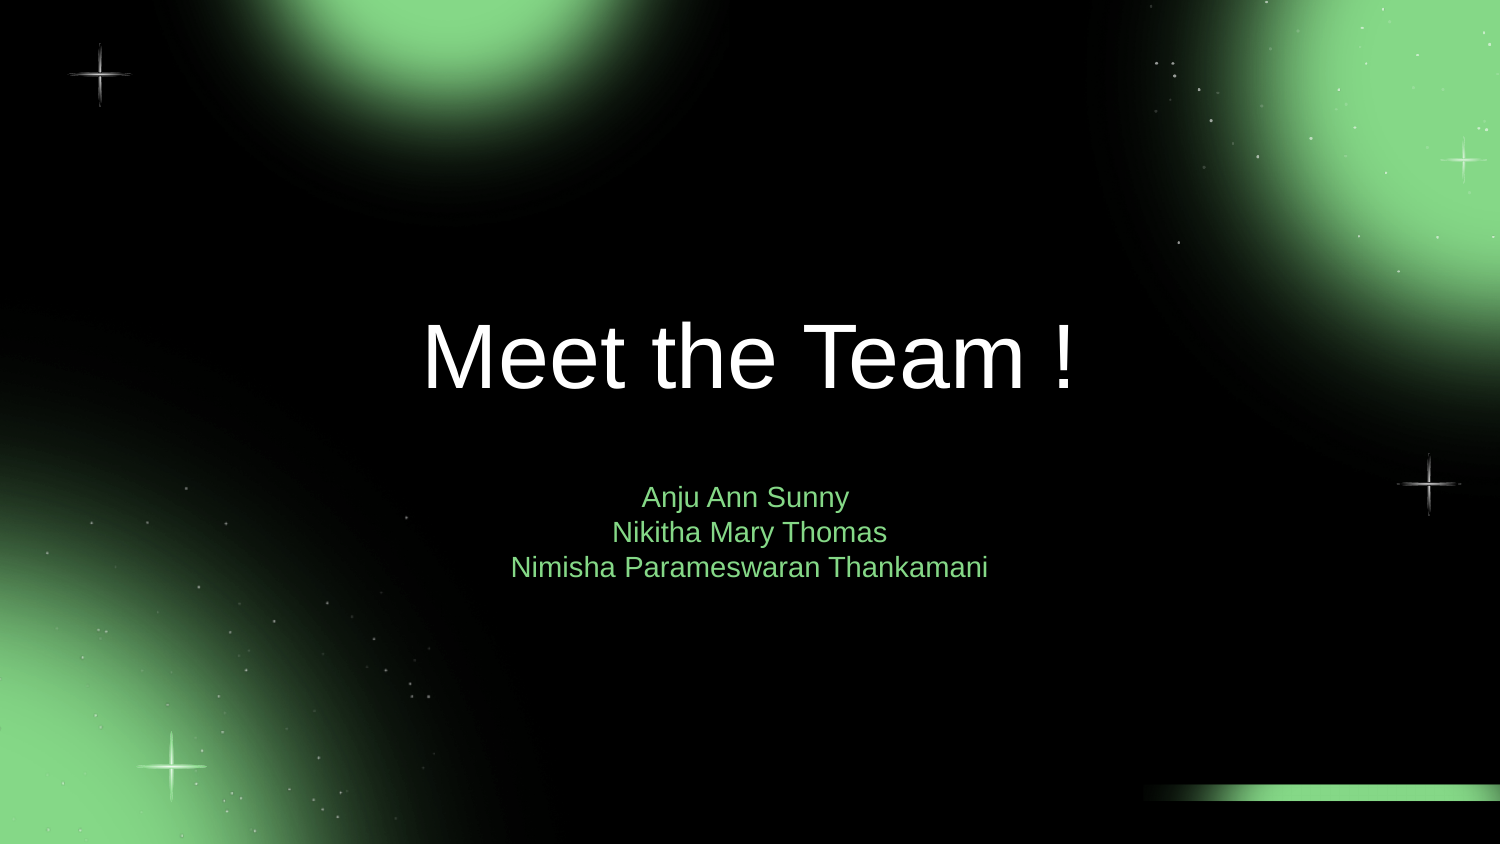

# Meet the Team !
Anju Ann Sunny
Nikitha Mary Thomas
Nimisha Parameswaran Thankamani